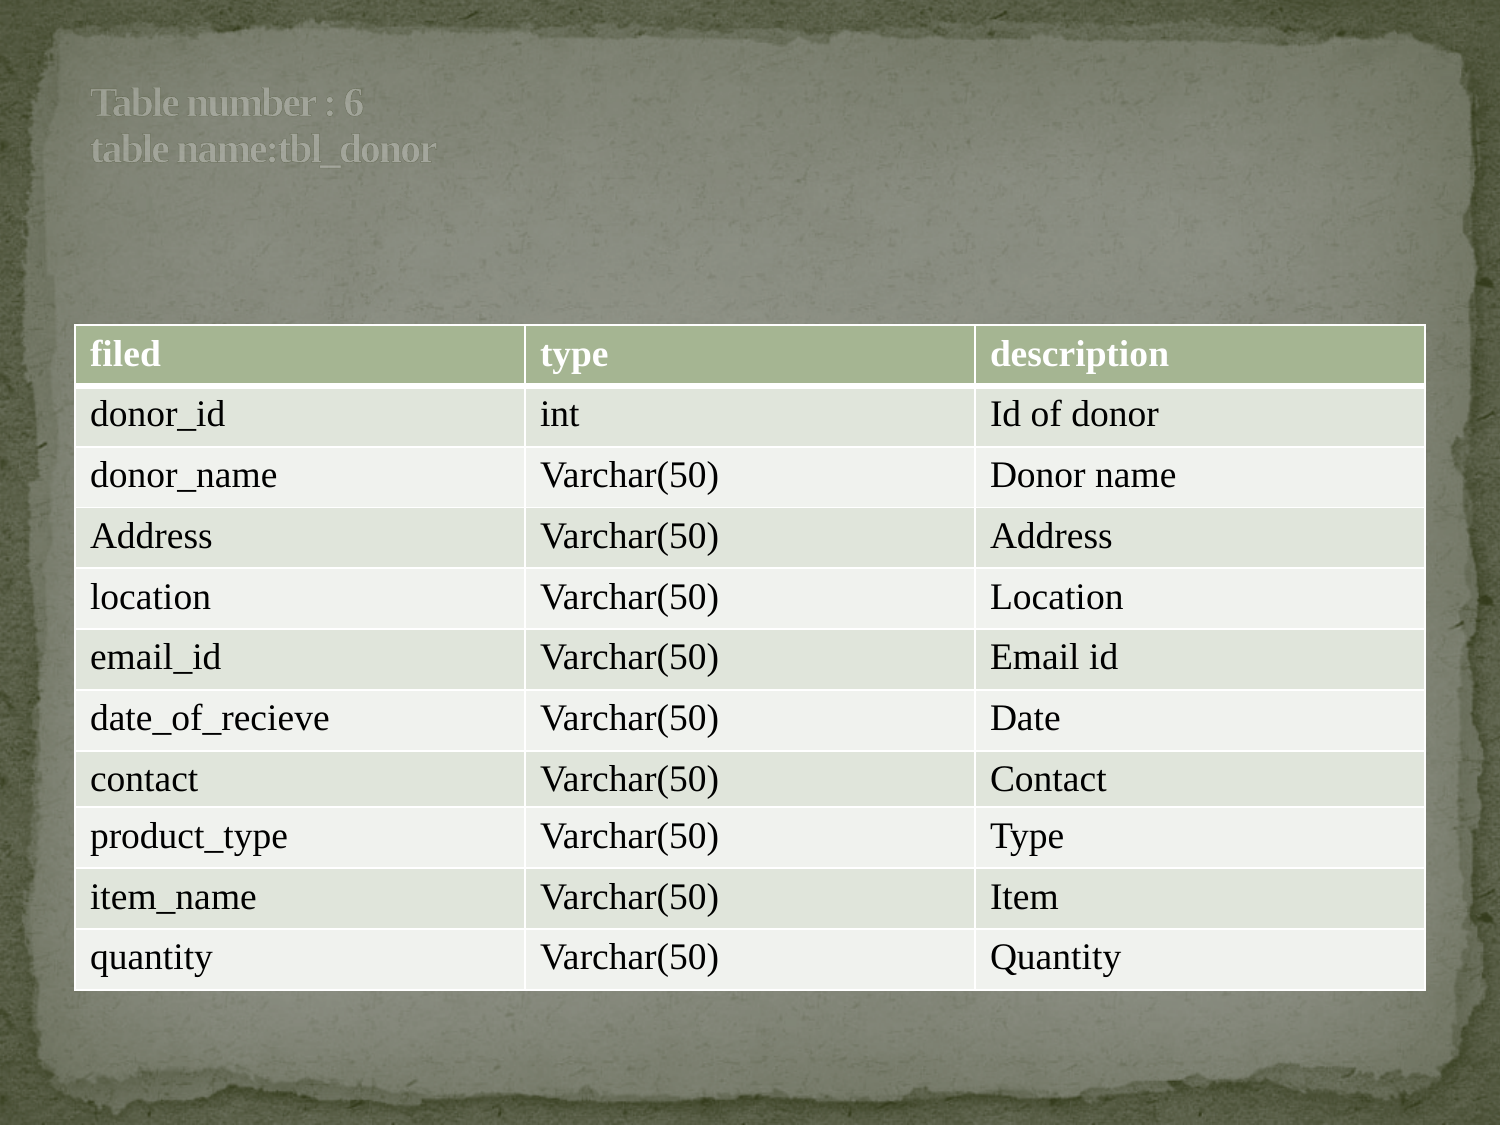

# Table number : 6 table name:tbl_donor
| filed | type | description |
| --- | --- | --- |
| donor\_id | int | Id of donor |
| donor\_name | Varchar(50) | Donor name |
| Address | Varchar(50) | Address |
| location | Varchar(50) | Location |
| email\_id | Varchar(50) | Email id |
| date\_of\_recieve | Varchar(50) | Date |
| contact | Varchar(50) | Contact |
| product\_type | Varchar(50) | Type |
| item\_name | Varchar(50) | Item |
| quantity | Varchar(50) | Quantity |